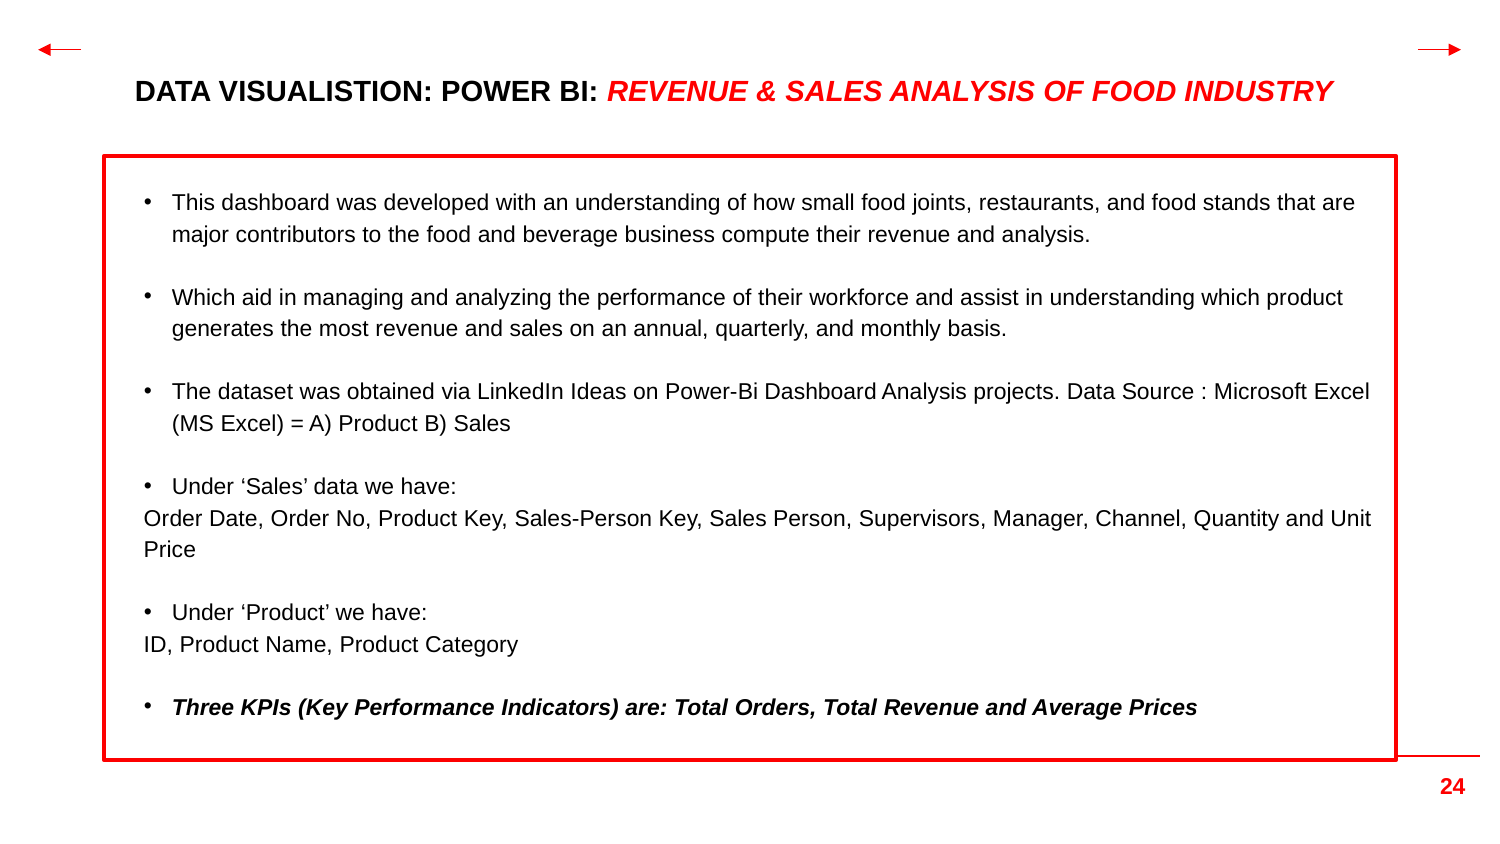

# DATA VISUALISTION: POWER BI: REVENUE & SALES ANALYSIS OF FOOD INDUSTRY

This dashboard was developed with an understanding of how small food joints, restaurants, and food stands that are major contributors to the food and beverage business compute their revenue and analysis.

Which aid in managing and analyzing the performance of their workforce and assist in understanding which product generates the most revenue and sales on an annual, quarterly, and monthly basis.

The dataset was obtained via LinkedIn Ideas on Power-Bi Dashboard Analysis projects. Data Source : Microsoft Excel (MS Excel) = A) Product B) Sales

Under ‘Sales’ data we have:
Order Date, Order No, Product Key, Sales-Person Key, Sales Person, Supervisors, Manager, Channel, Quantity and Unit Price

Under ‘Product’ we have:
ID, Product Name, Product Category

Three KPIs (Key Performance Indicators) are: Total Orders, Total Revenue and Average Prices